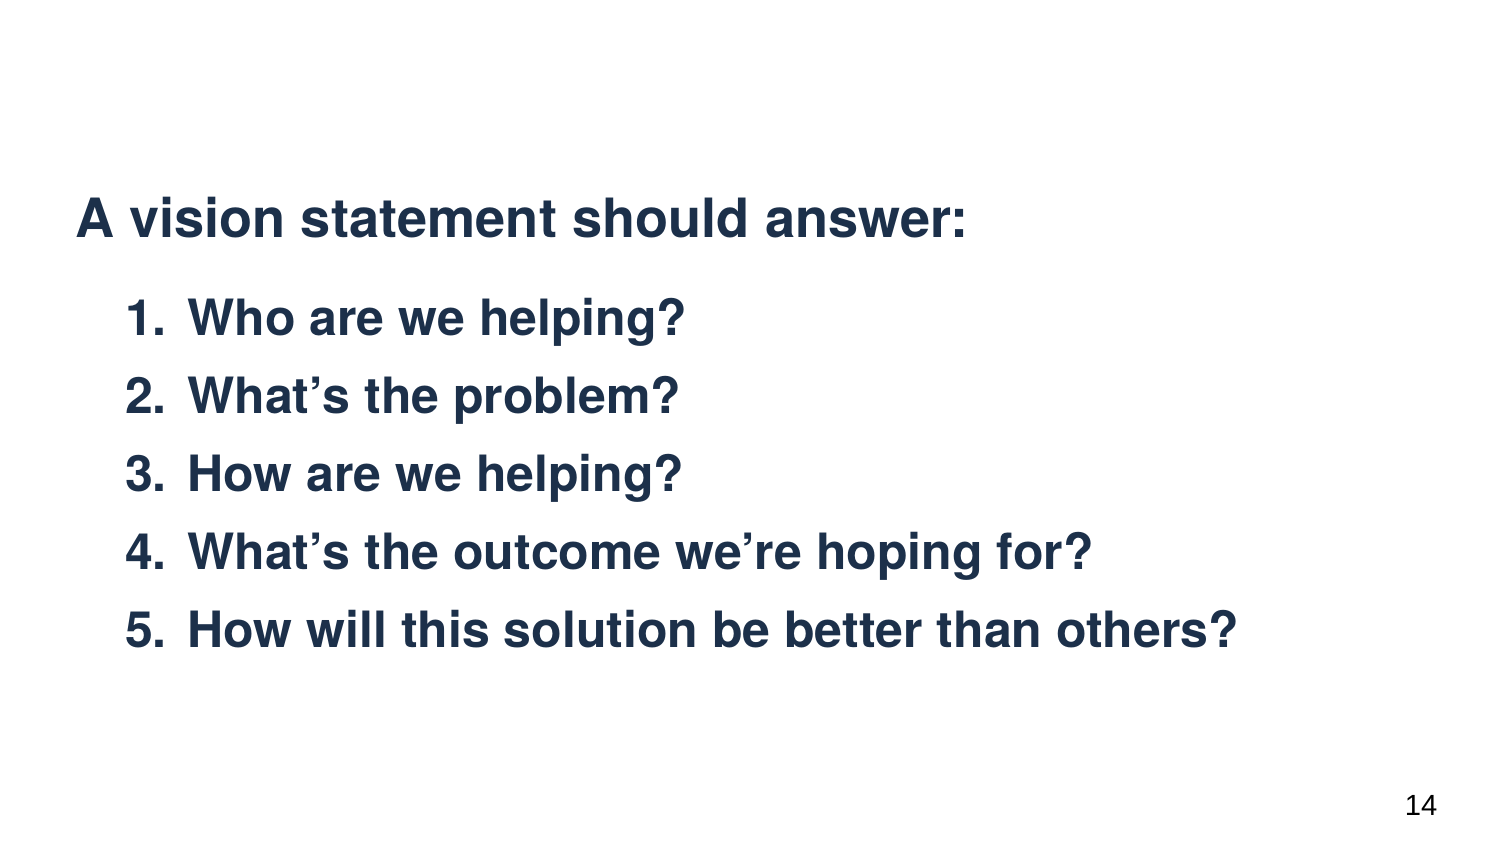

# A vision statement should answer:
Who are we helping?
What’s the problem?
How are we helping?
What’s the outcome we’re hoping for?
How will this solution be better than others?
14